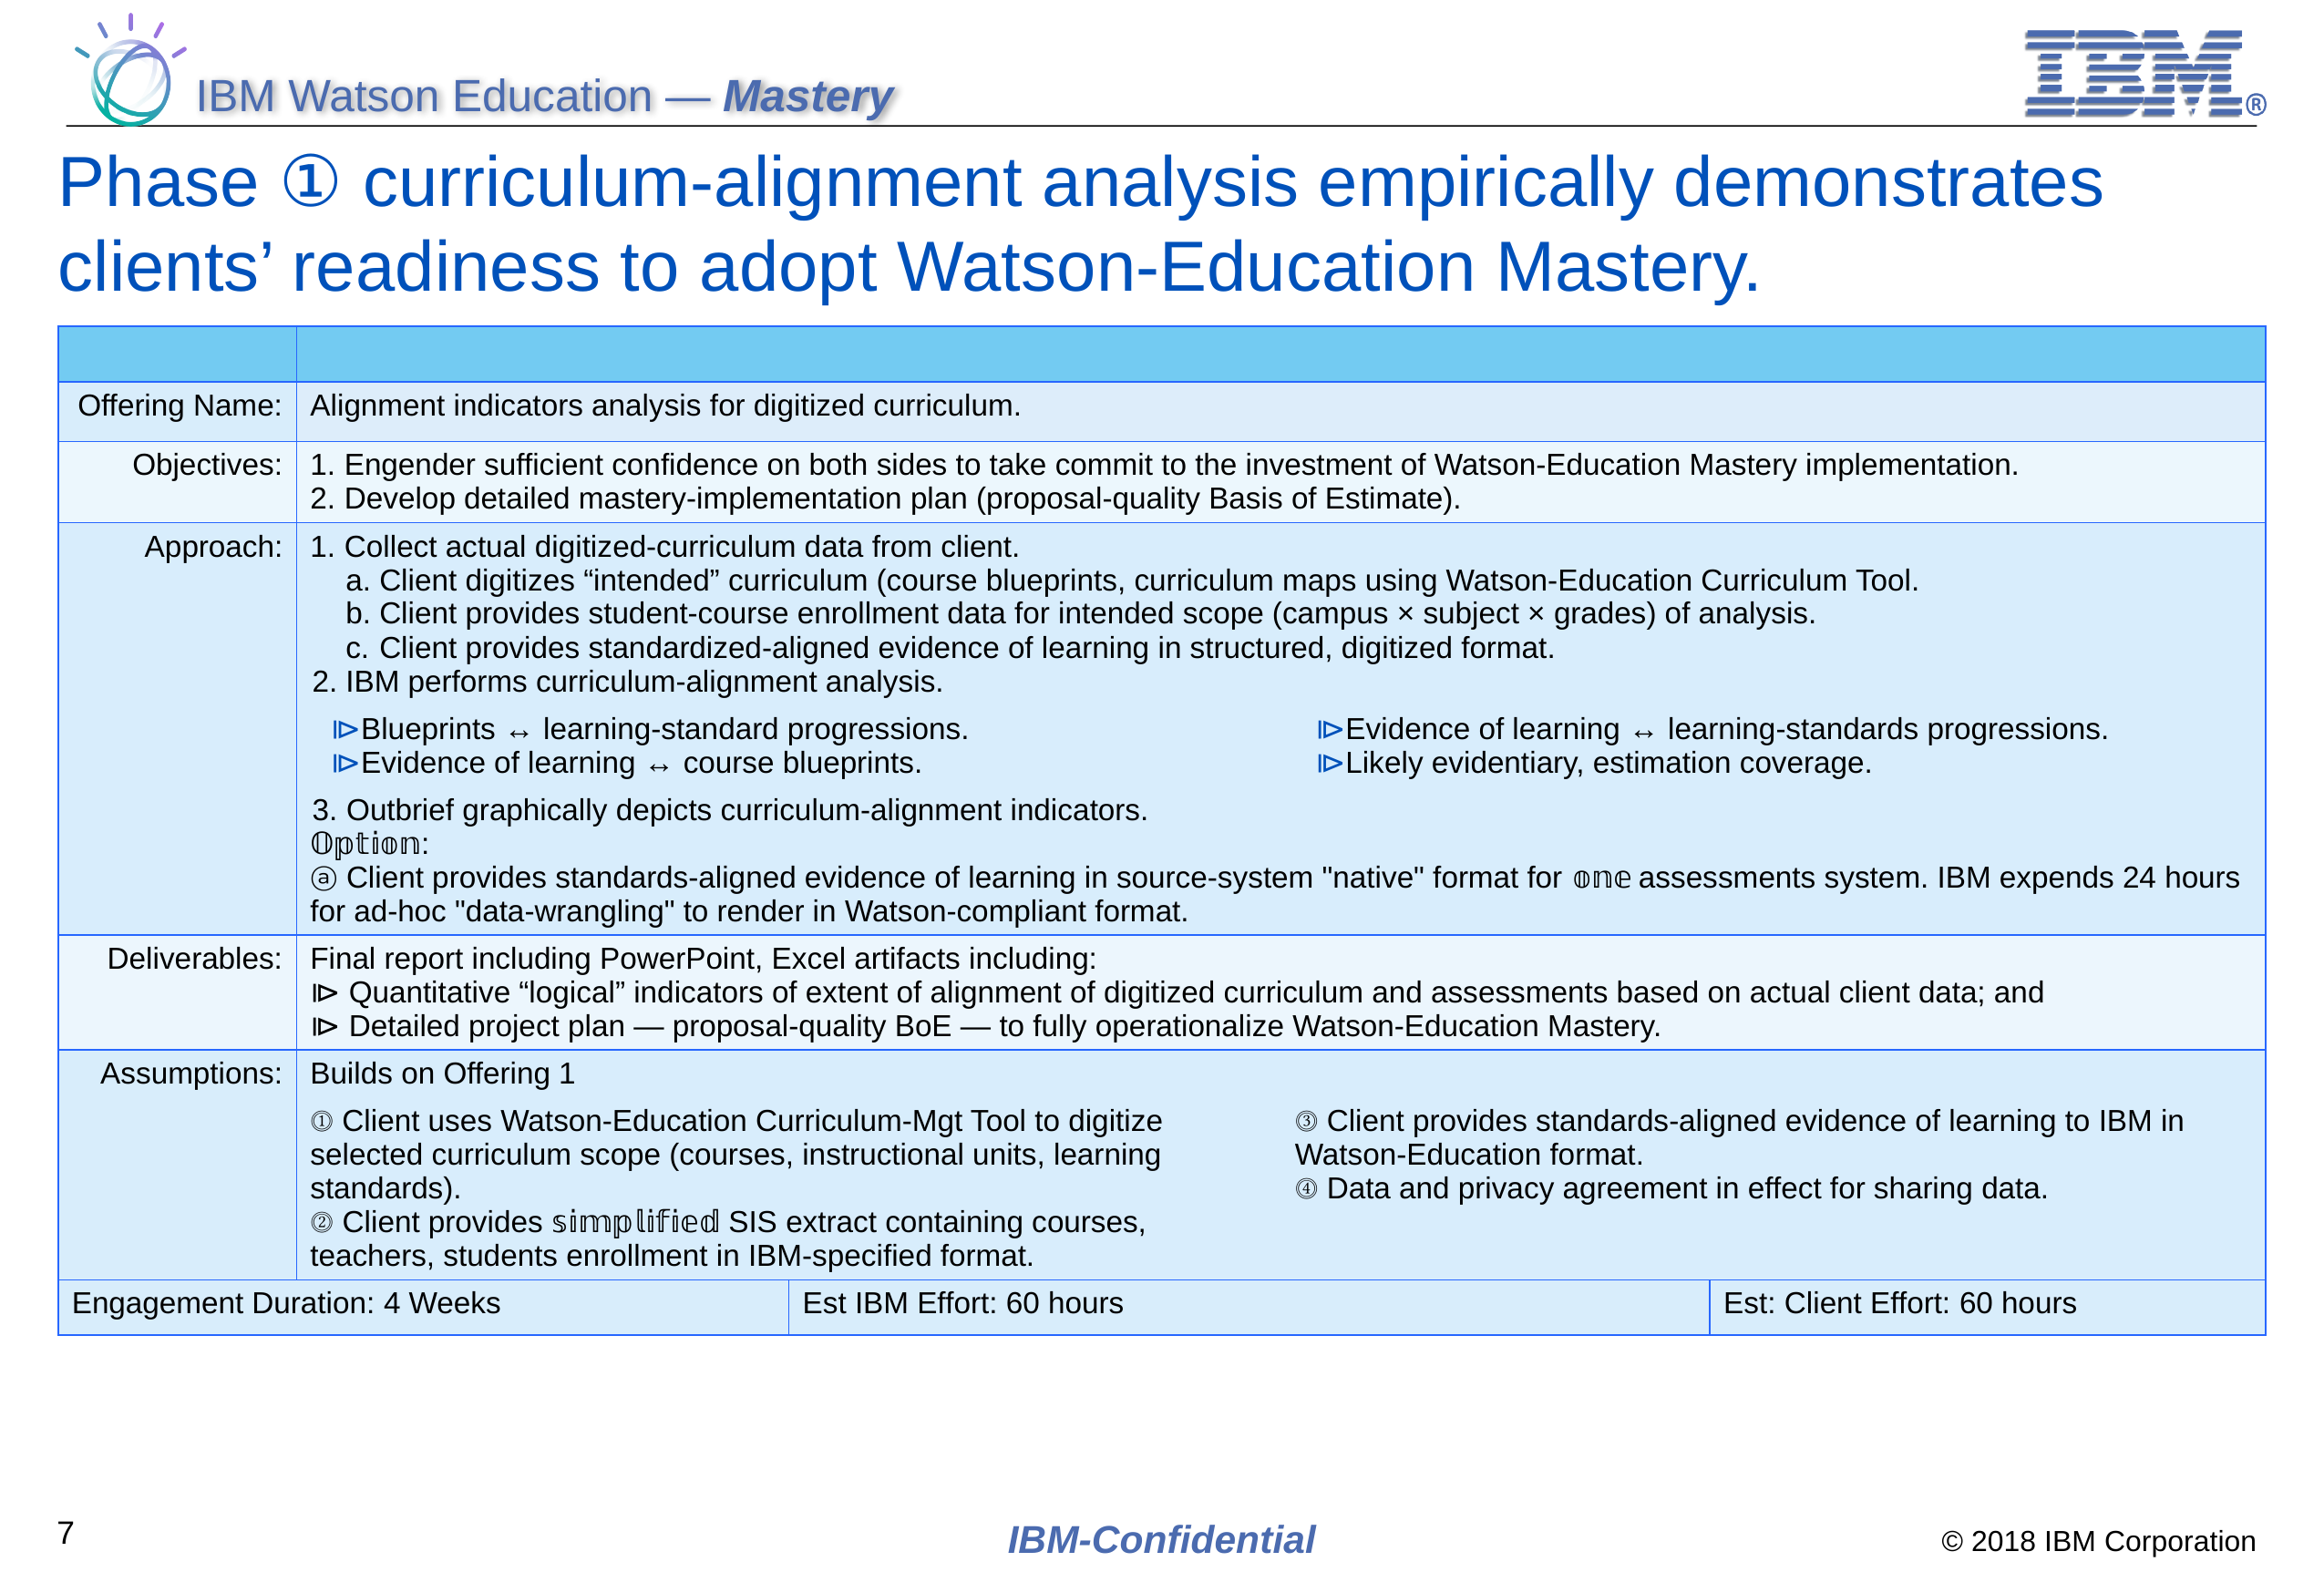

# Phase ① curriculum-alignment analysis empirically demonstrates clients’ readiness to adopt Watson-Education Mastery.
|  |  |  |  |  |
| --- | --- | --- | --- | --- |
| Offering Name: | Alignment indicators analysis for digitized curriculum. |  |  |  |
| Objectives: | Engender sufficient confidence on both sides to take commit to the investment of Watson-Education Mastery implementation. Develop detailed mastery-implementation plan (proposal-quality Basis of Estimate). |  |  |  |
| Approach: | Collect actual digitized-curriculum data from client. Client digitizes “intended” curriculum (course blueprints, curriculum maps using Watson-Education Curriculum Tool. Client provides student-course enrollment data for intended scope (campus × subject × grades) of analysis. Client provides standardized-aligned evidence of learning in structured, digitized format. IBM performs curriculum-alignment analysis. |  |  |  |
|  | Blueprints ↔︎ learning-standard progressions. Evidence of learning ↔︎ course blueprints. |  | Evidence of learning ↔︎ learning-standards progressions. Likely evidentiary, estimation coverage. |  |
|  | Outbrief graphically depicts curriculum-alignment indicators. 𝕆𝕡𝕥𝕚𝕠𝕟: ⓐ Client provides standards-aligned evidence of learning in source-system "native" format for 𝕠𝕟𝕖 assessments system. IBM expends 24 hours for ad-hoc "data-wrangling" to render in Watson-compliant format. |  |  |  |
| Deliverables: | Final report including PowerPoint, Excel artifacts including: ⧐ Quantitative “logical” indicators of extent of alignment of digitized curriculum and assessments based on actual client data; and ⧐ Detailed project plan — proposal-quality BoE — to fully operationalize Watson-Education Mastery. |  |  |  |
| Assumptions: | Builds on Offering 1 |  |  |  |
|  | ⓵ Client uses Watson-Education Curriculum-Mgt Tool to digitize selected curriculum scope (courses, instructional units, learning standards). ⓶ Client provides 𝕤𝕚𝕞𝕡𝕝𝕚𝕗𝕚𝕖𝕕 SIS extract containing courses, teachers, students enrollment in IBM-specified format. |  | ⓷ Client provides standards-aligned evidence of learning to IBM in Watson-Education format. ⓸ Data and privacy agreement in effect for sharing data. |  |
| Engagement Duration: 4 Weeks |  | Est IBM Effort: 60 hours |  | Est: Client Effort: 60 hours |